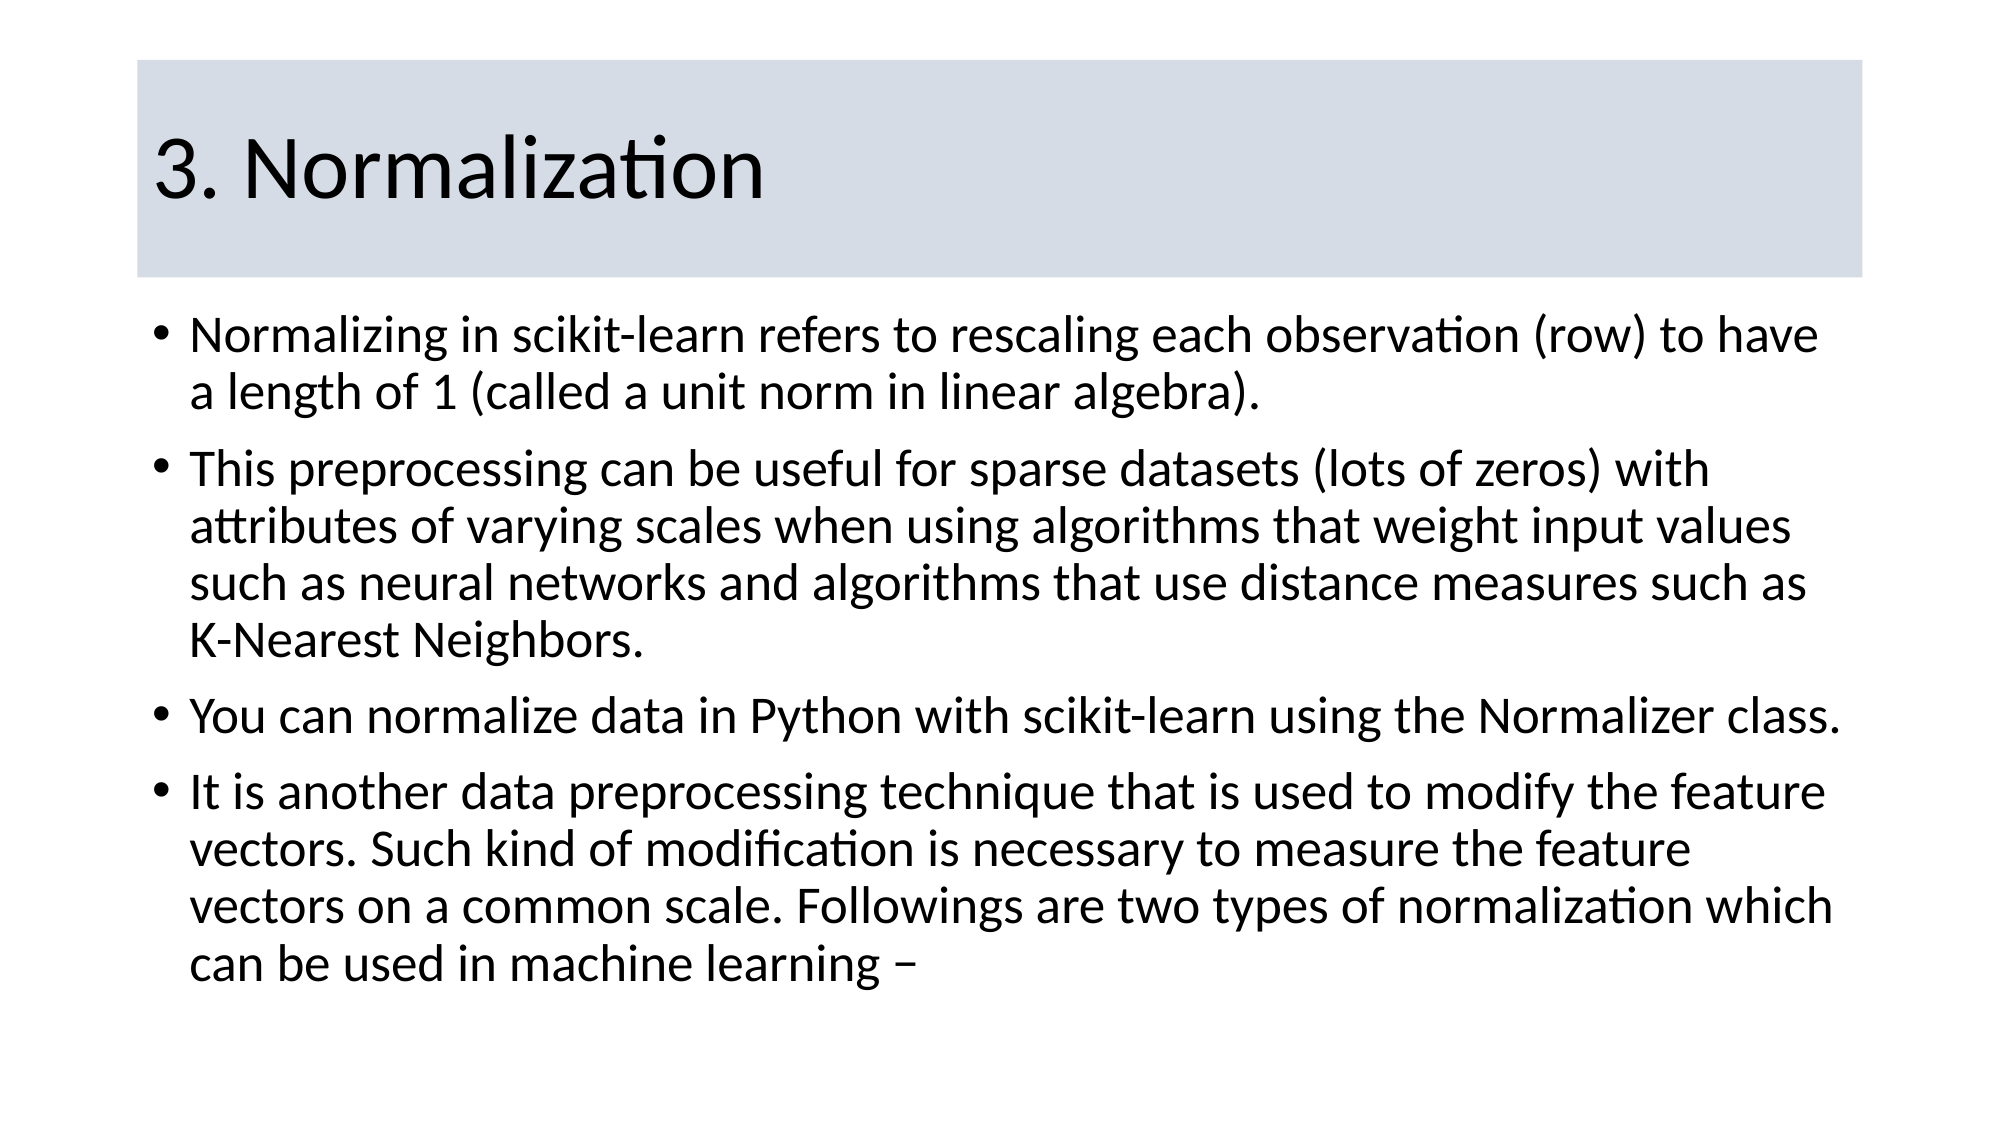

# 3. Normalization
Normalizing in scikit-learn refers to rescaling each observation (row) to have a length of 1 (called a unit norm in linear algebra).
This preprocessing can be useful for sparse datasets (lots of zeros) with attributes of varying scales when using algorithms that weight input values such as neural networks and algorithms that use distance measures such as K-Nearest Neighbors.
You can normalize data in Python with scikit-learn using the Normalizer class.
It is another data preprocessing technique that is used to modify the feature vectors. Such kind of modification is necessary to measure the feature vectors on a common scale. Followings are two types of normalization which can be used in machine learning −